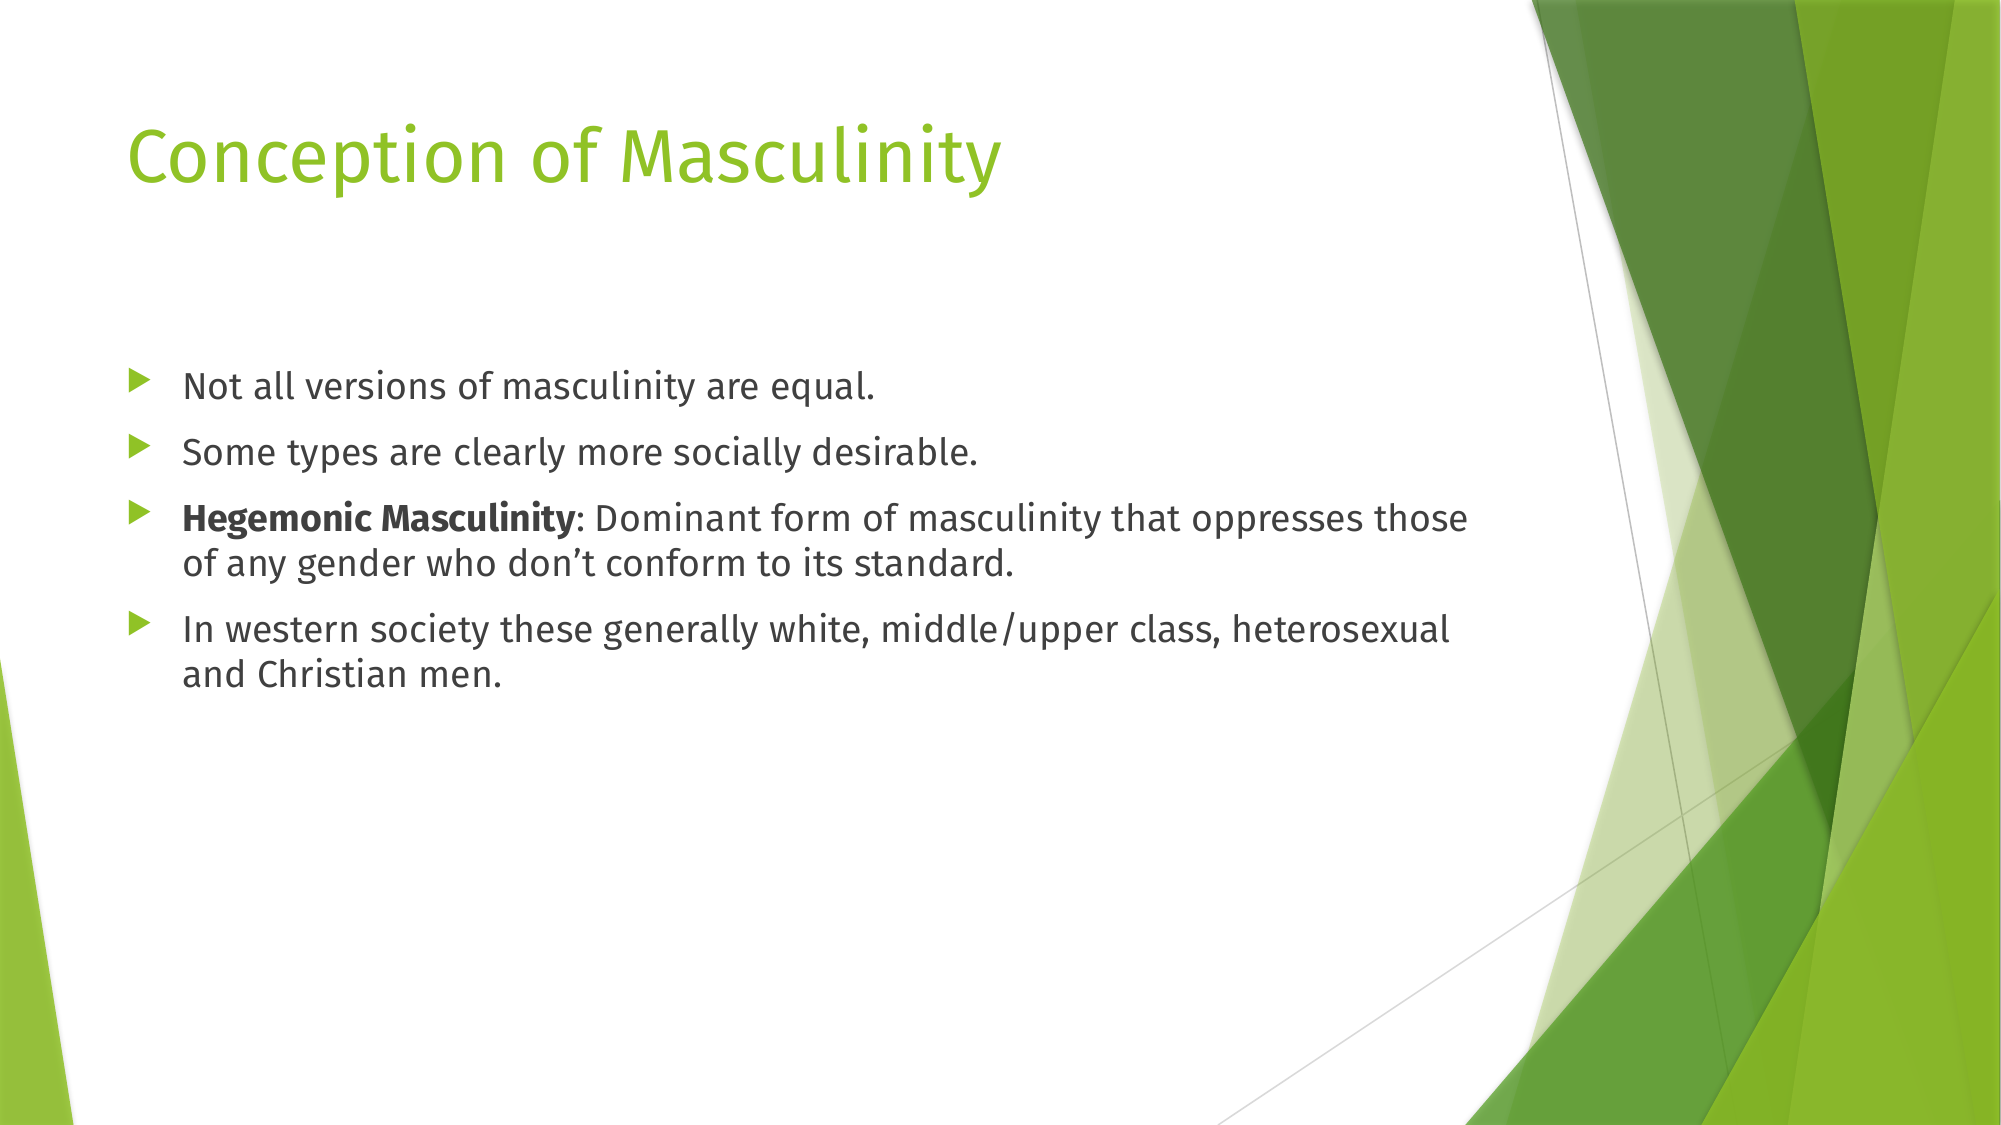

# Conception of Masculinity
Not all versions of masculinity are equal.
Some types are clearly more socially desirable.
Hegemonic Masculinity: Dominant form of masculinity that oppresses those of any gender who don’t conform to its standard.
In western society these generally white, middle/upper class, heterosexual and Christian men.